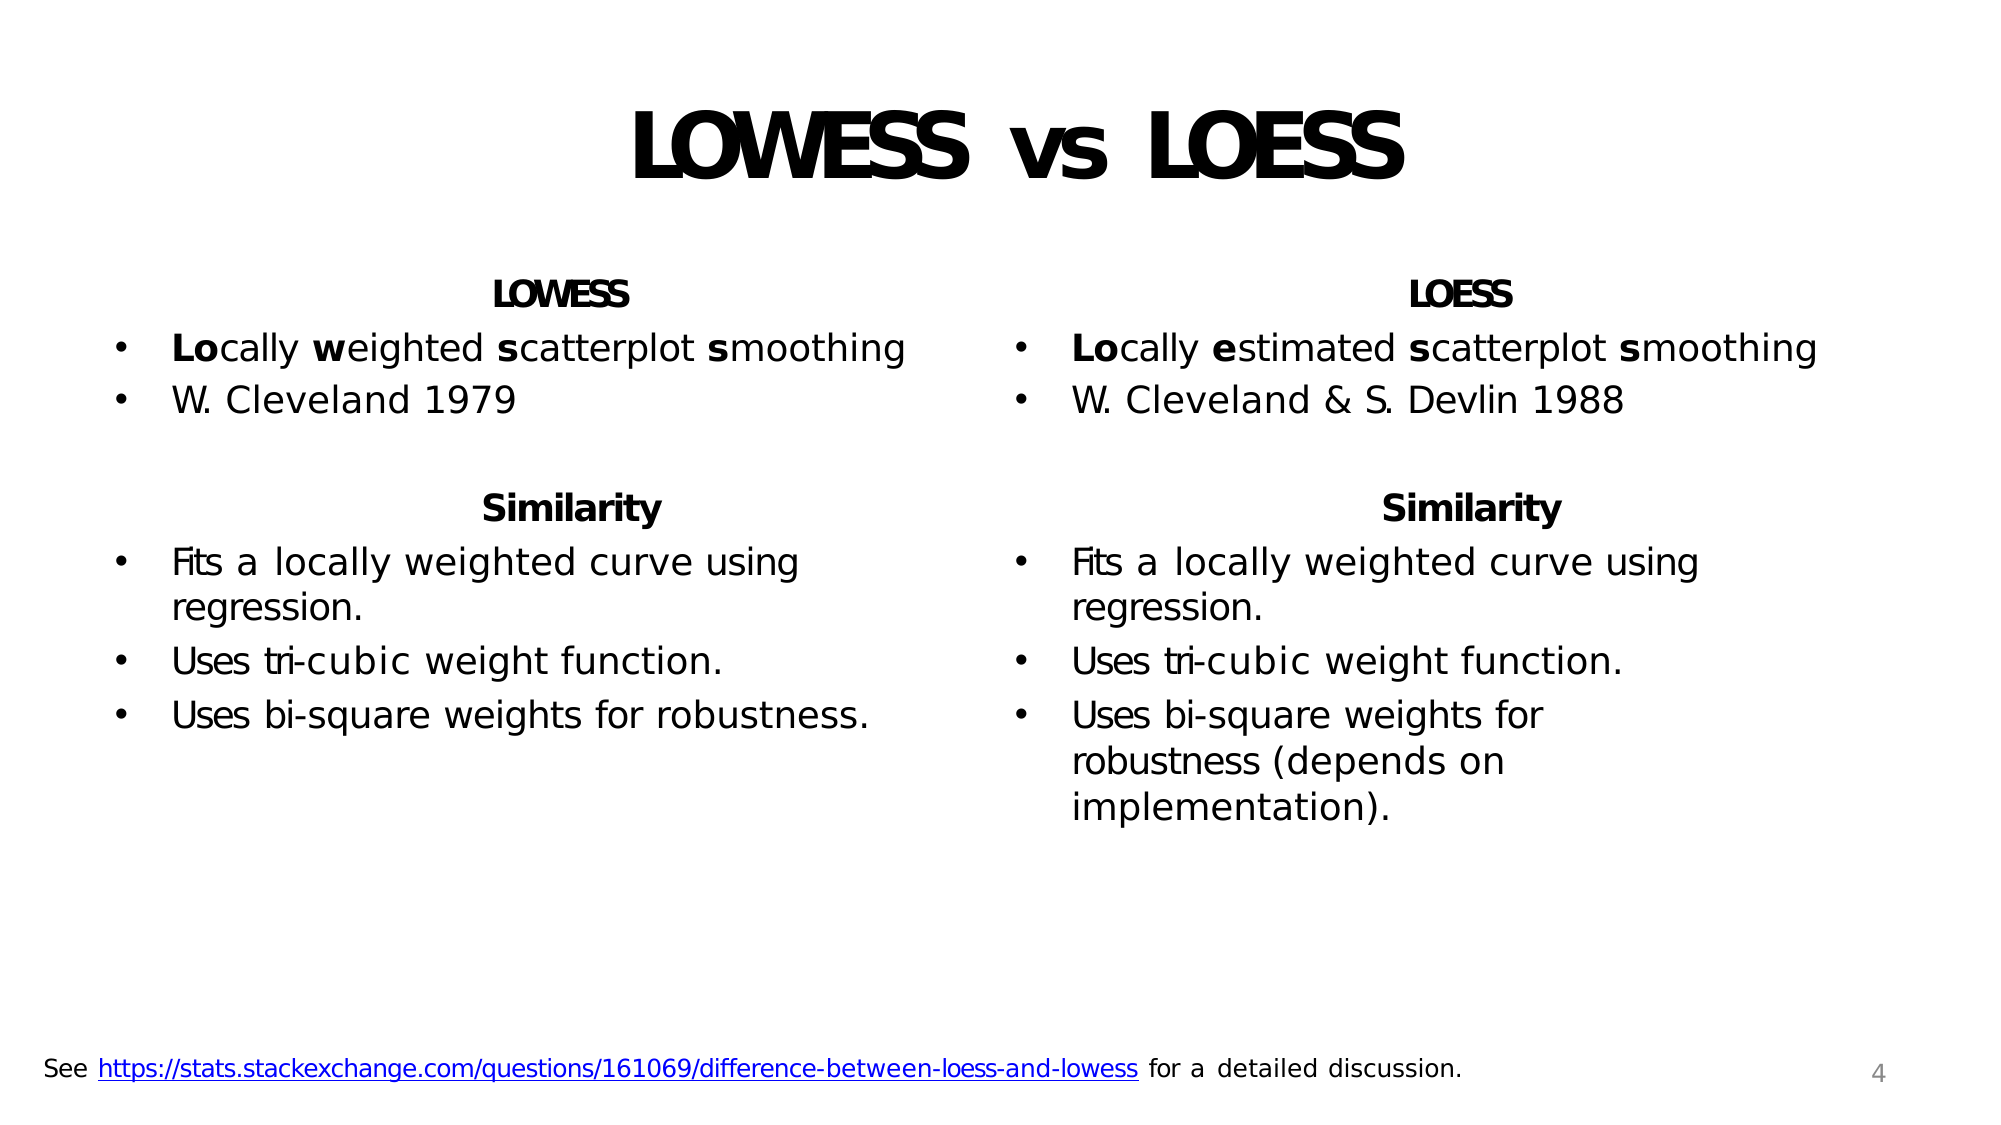

# LOWESS vs LOESS
LOWESS
Locally weighted scatterplot smoothing
W. Cleveland 1979

Similarity
Fits a locally weighted curve using regression.
Uses tri-cubic weight function.
Uses bi-square weights for robustness.
LOESS
Locally estimated scatterplot smoothing
W. Cleveland & S. Devlin 1988

Similarity
Fits a locally weighted curve using regression.
Uses tri-cubic weight function.
Uses bi-square weights for robustness (depends on implementation).
See https://stats.stackexchange.com/questions/161069/difference-between-loess-and-lowess for a detailed discussion.
4